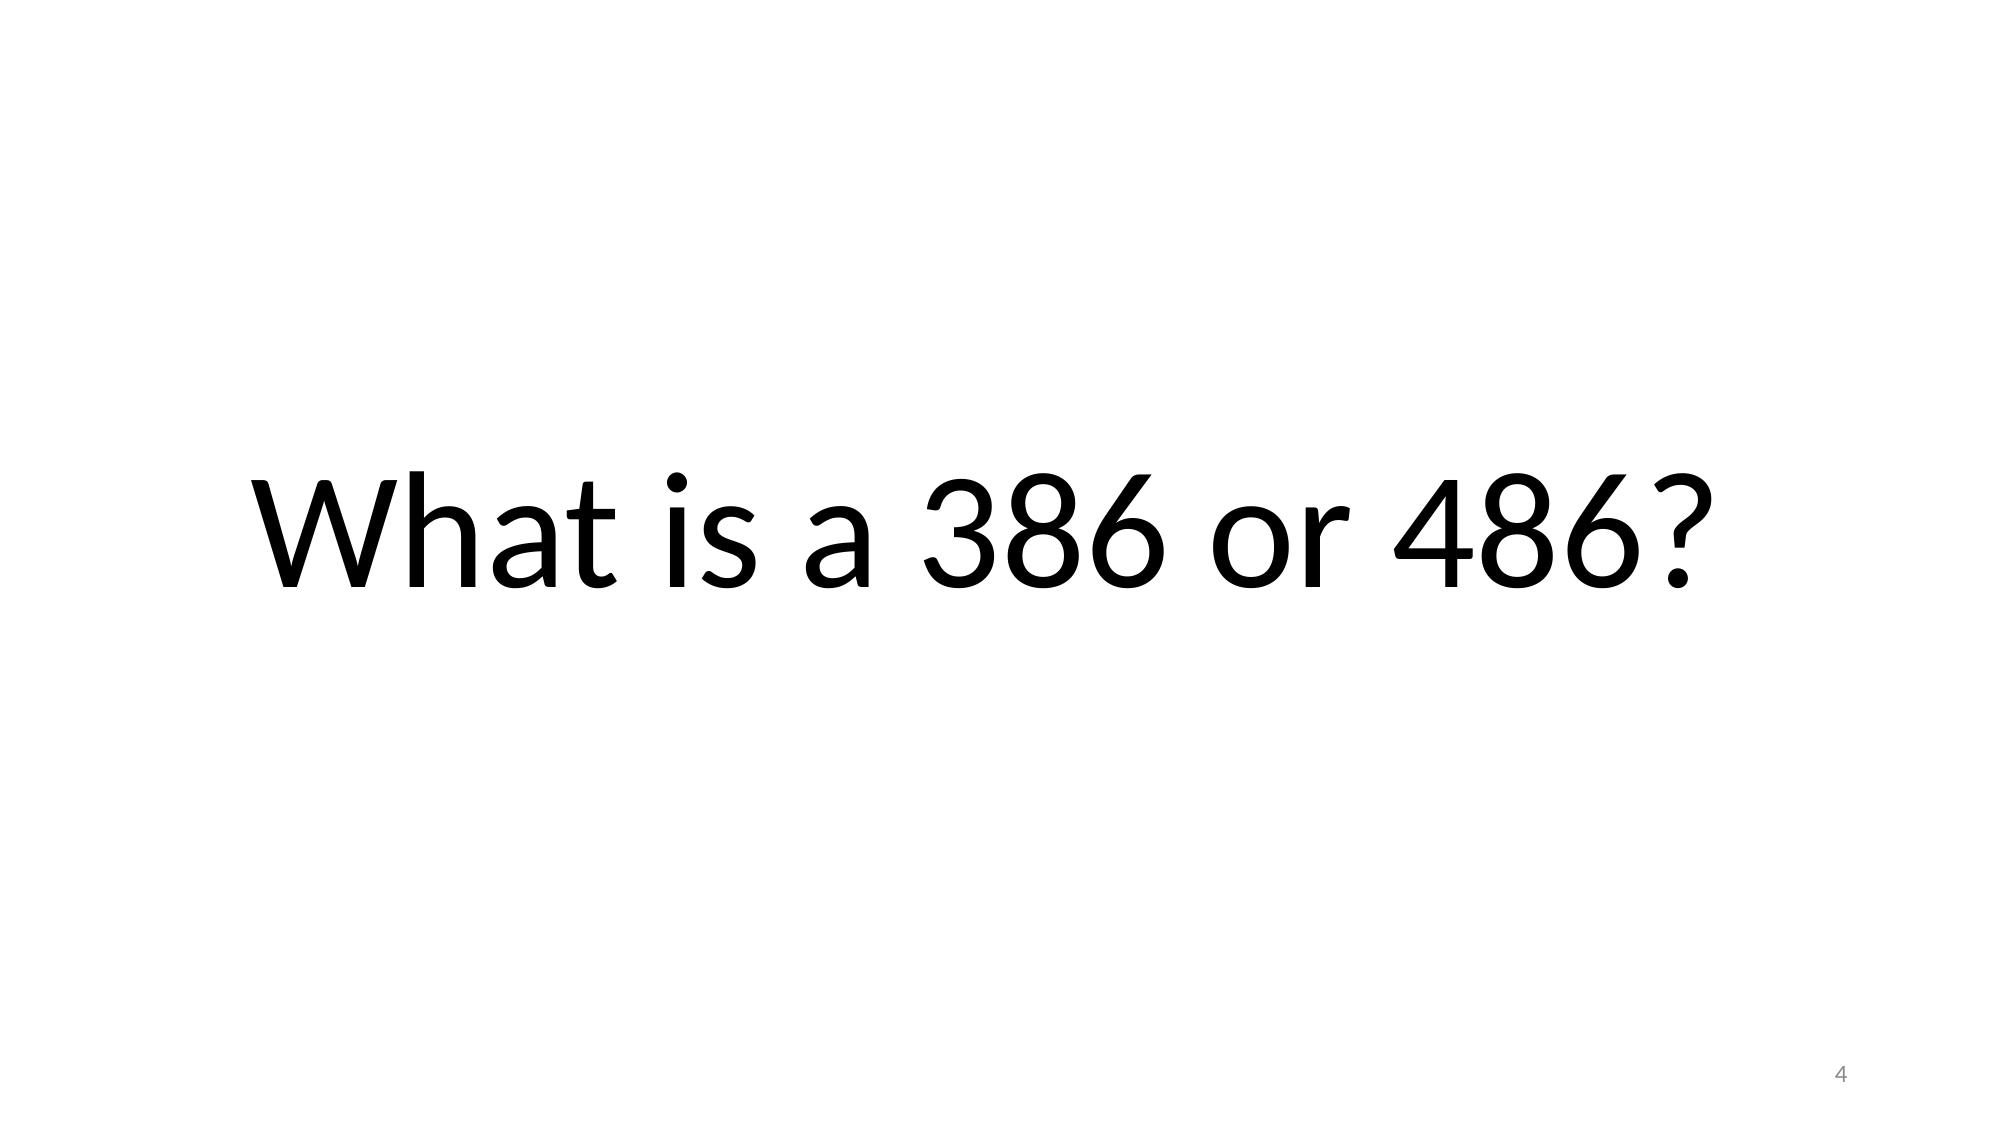

# What is a 386 or 486?
4